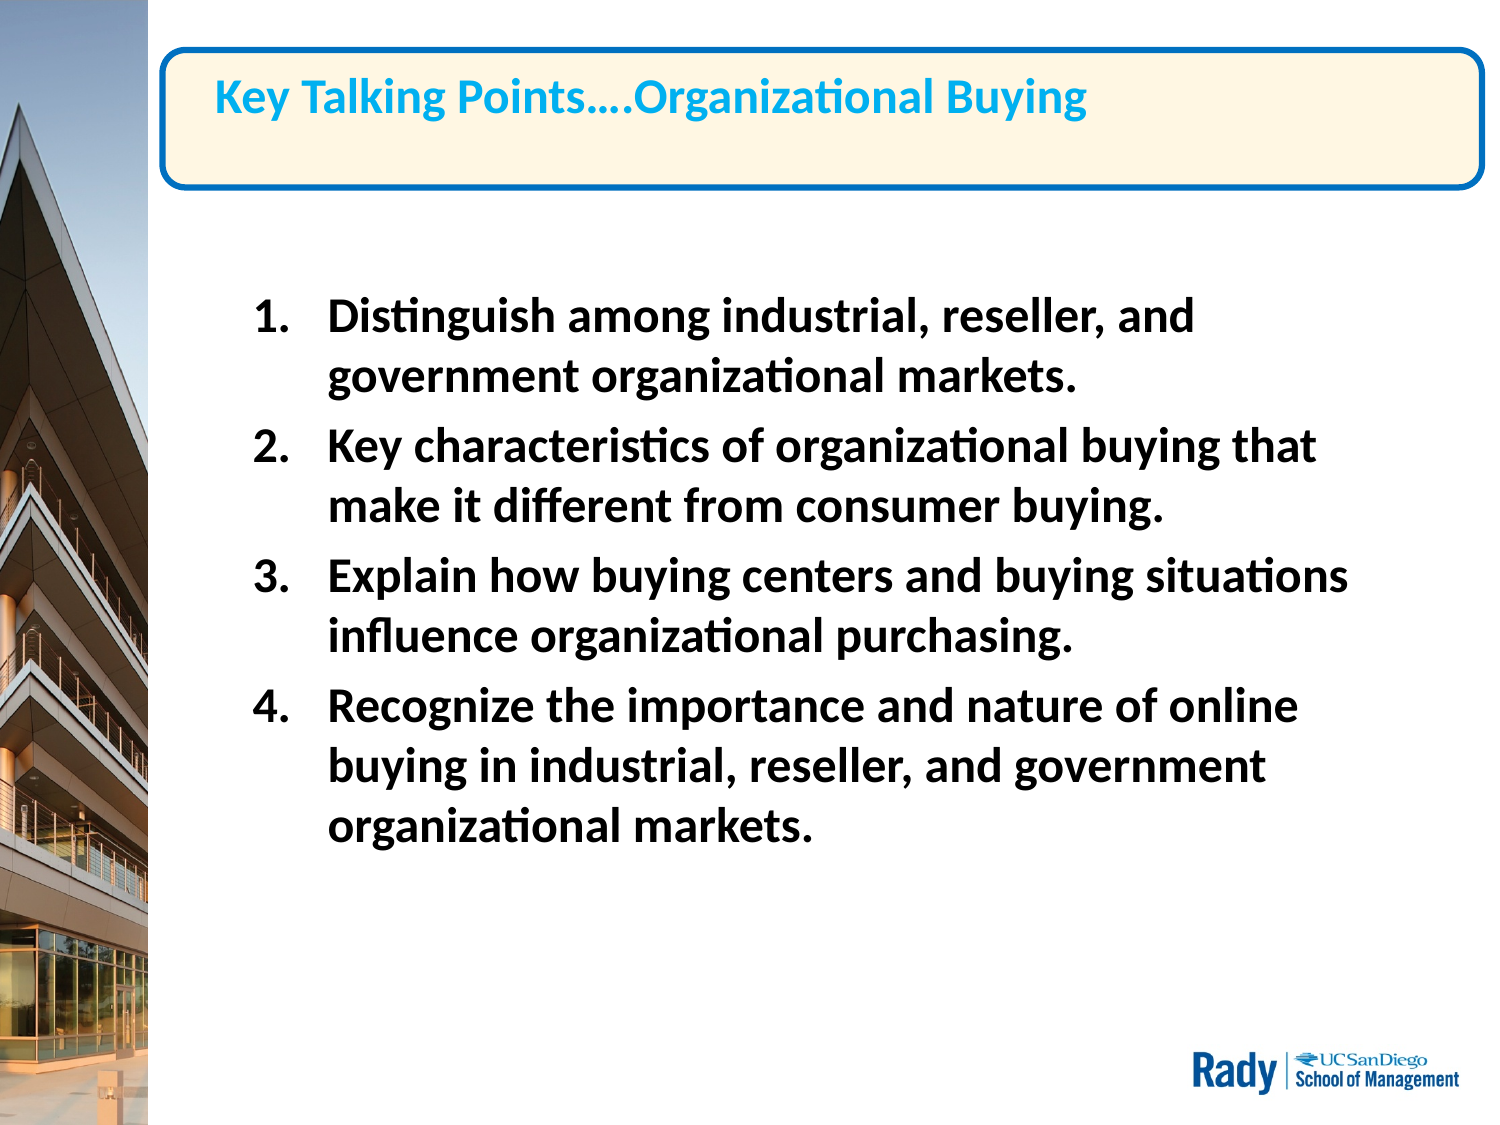

# Key Talking Points….Organizational Buying
Distinguish among industrial, reseller, and government organizational markets.
Key characteristics of organizational buying that make it different from consumer buying.
Explain how buying centers and buying situations influence organizational purchasing.
Recognize the importance and nature of online buying in industrial, reseller, and government organizational markets.